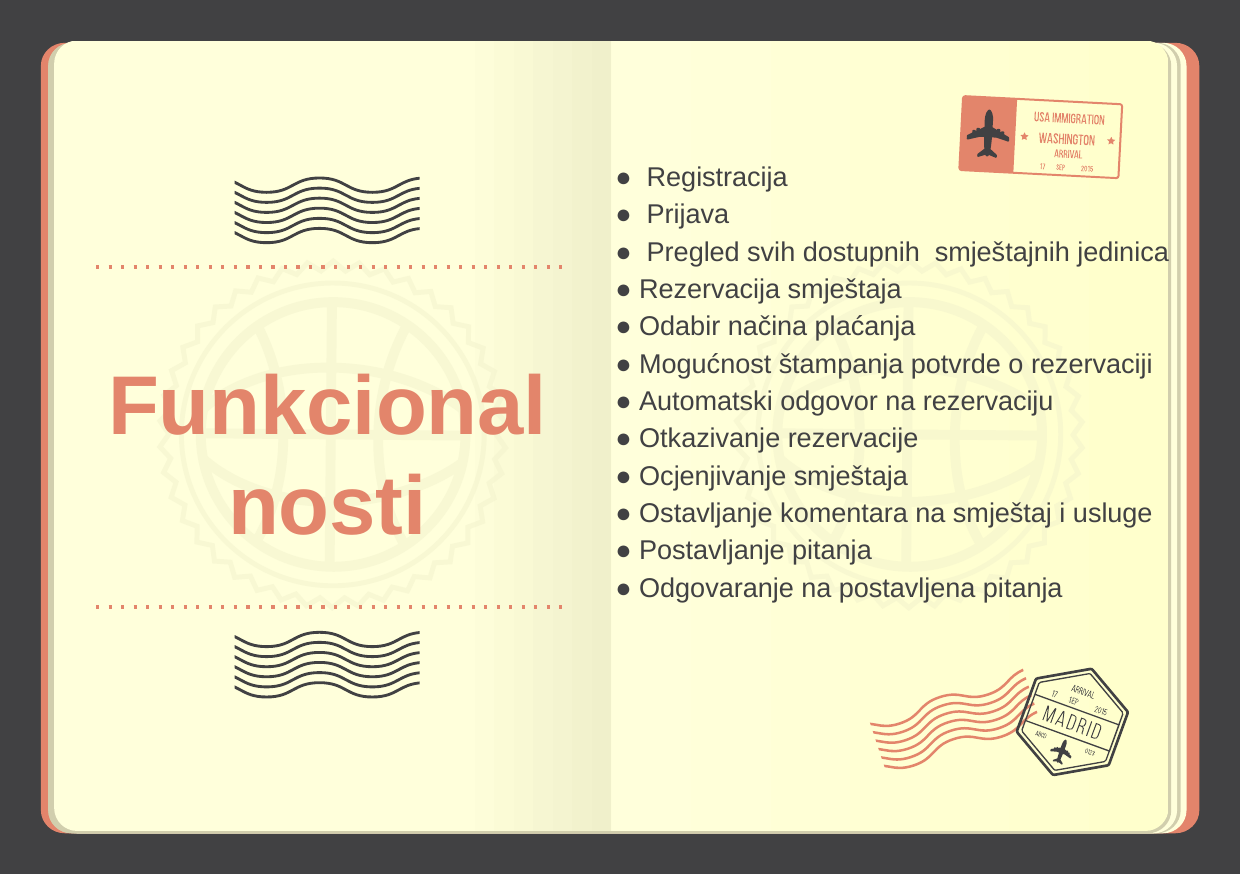

●  Registracija
●  Prijava
●  Pregled svih dostupnih  smještajnih jedinica
● Rezervacija smještaja
● Odabir načina plaćanja
● Mogućnost štampanja potvrde o rezervaciji
● Automatski odgovor na rezervaciju
● Otkazivanje rezervacije
● Ocjenjivanje smještaja
● Ostavljanje komentara na smještaj i usluge
● Postavljanje pitanja
● Odgovaranje na postavljena pitanja
# Funkcionalnosti